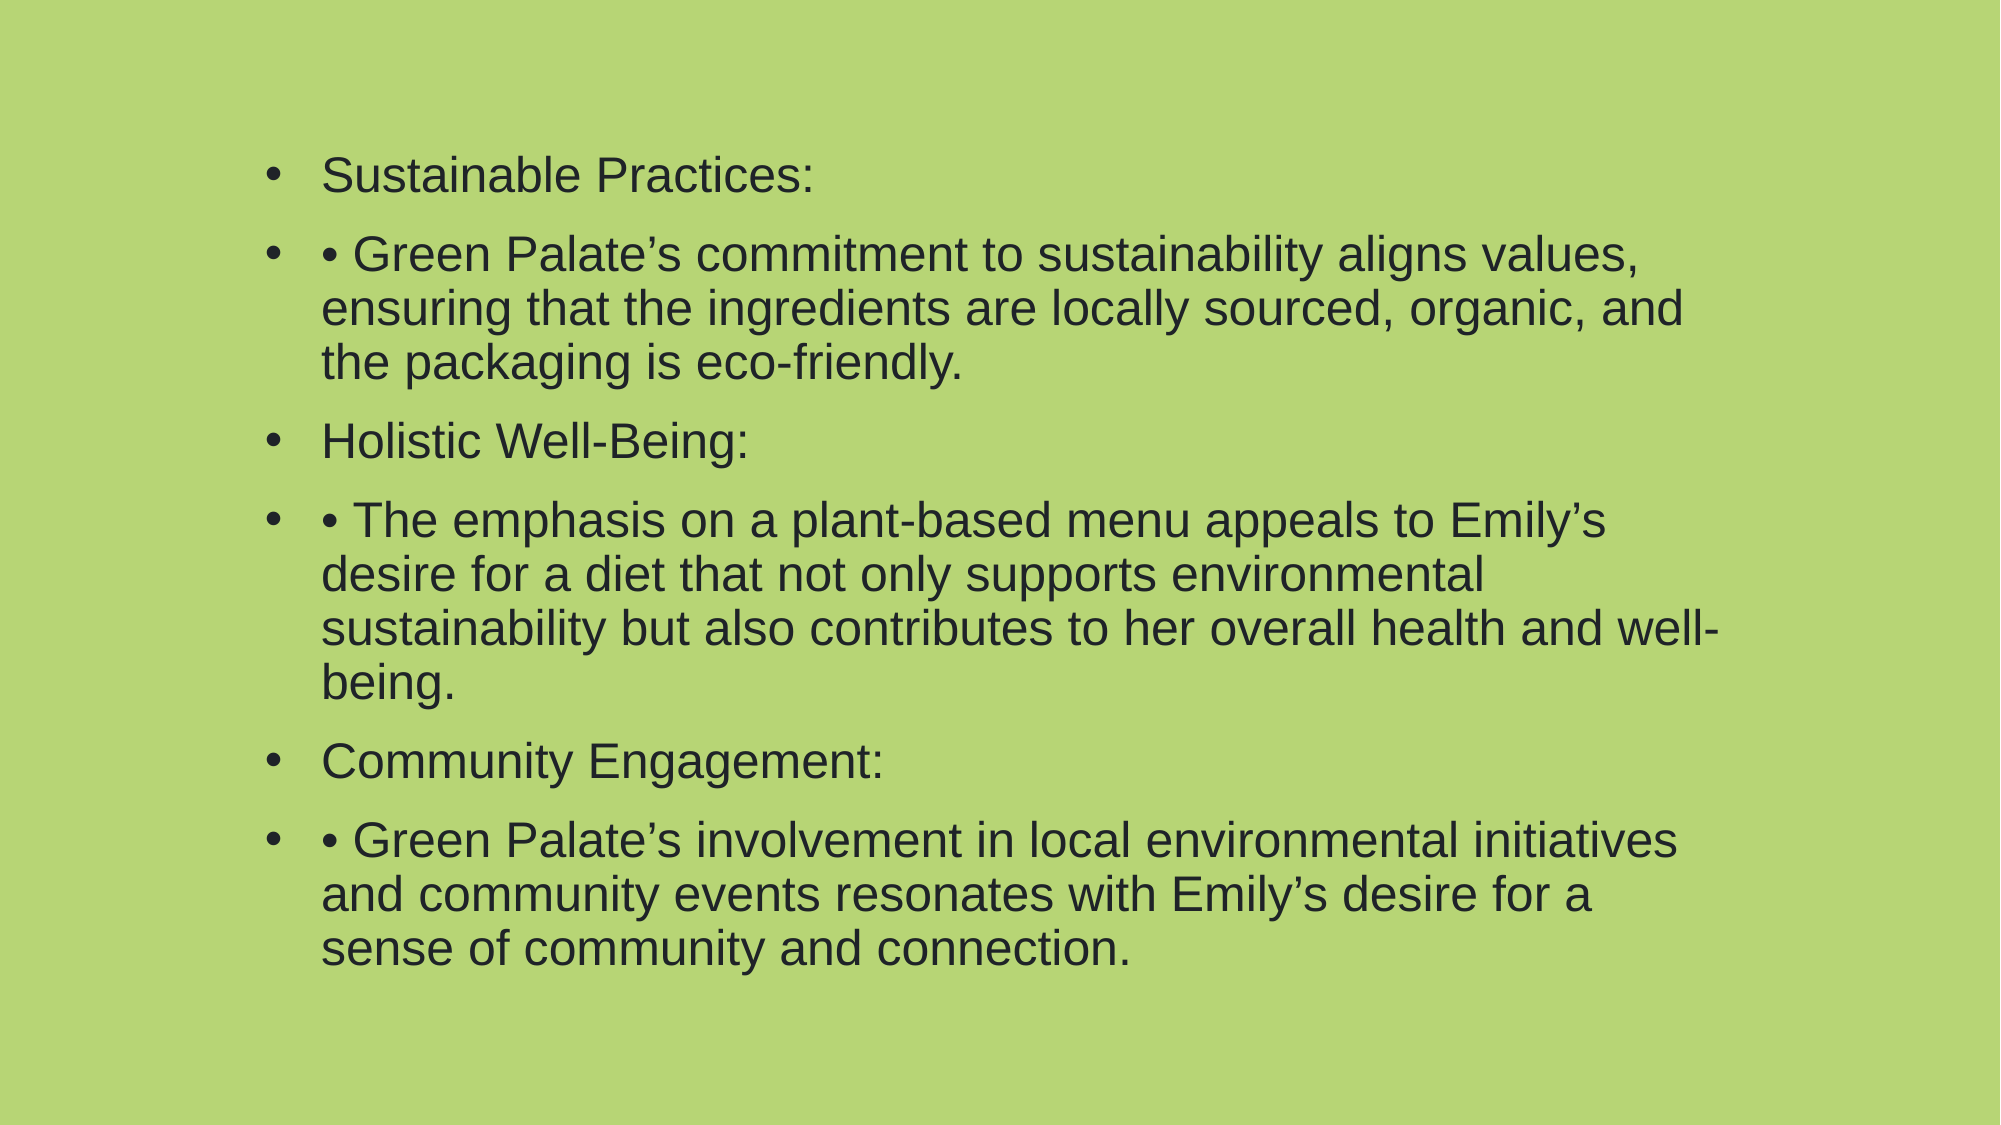

Sustainable Practices:
• Green Palate’s commitment to sustainability aligns values, ensuring that the ingredients are locally sourced, organic, and the packaging is eco-friendly.
Holistic Well-Being:
• The emphasis on a plant-based menu appeals to Emily’s desire for a diet that not only supports environmental sustainability but also contributes to her overall health and well-being.
Community Engagement:
• Green Palate’s involvement in local environmental initiatives and community events resonates with Emily’s desire for a sense of community and connection.